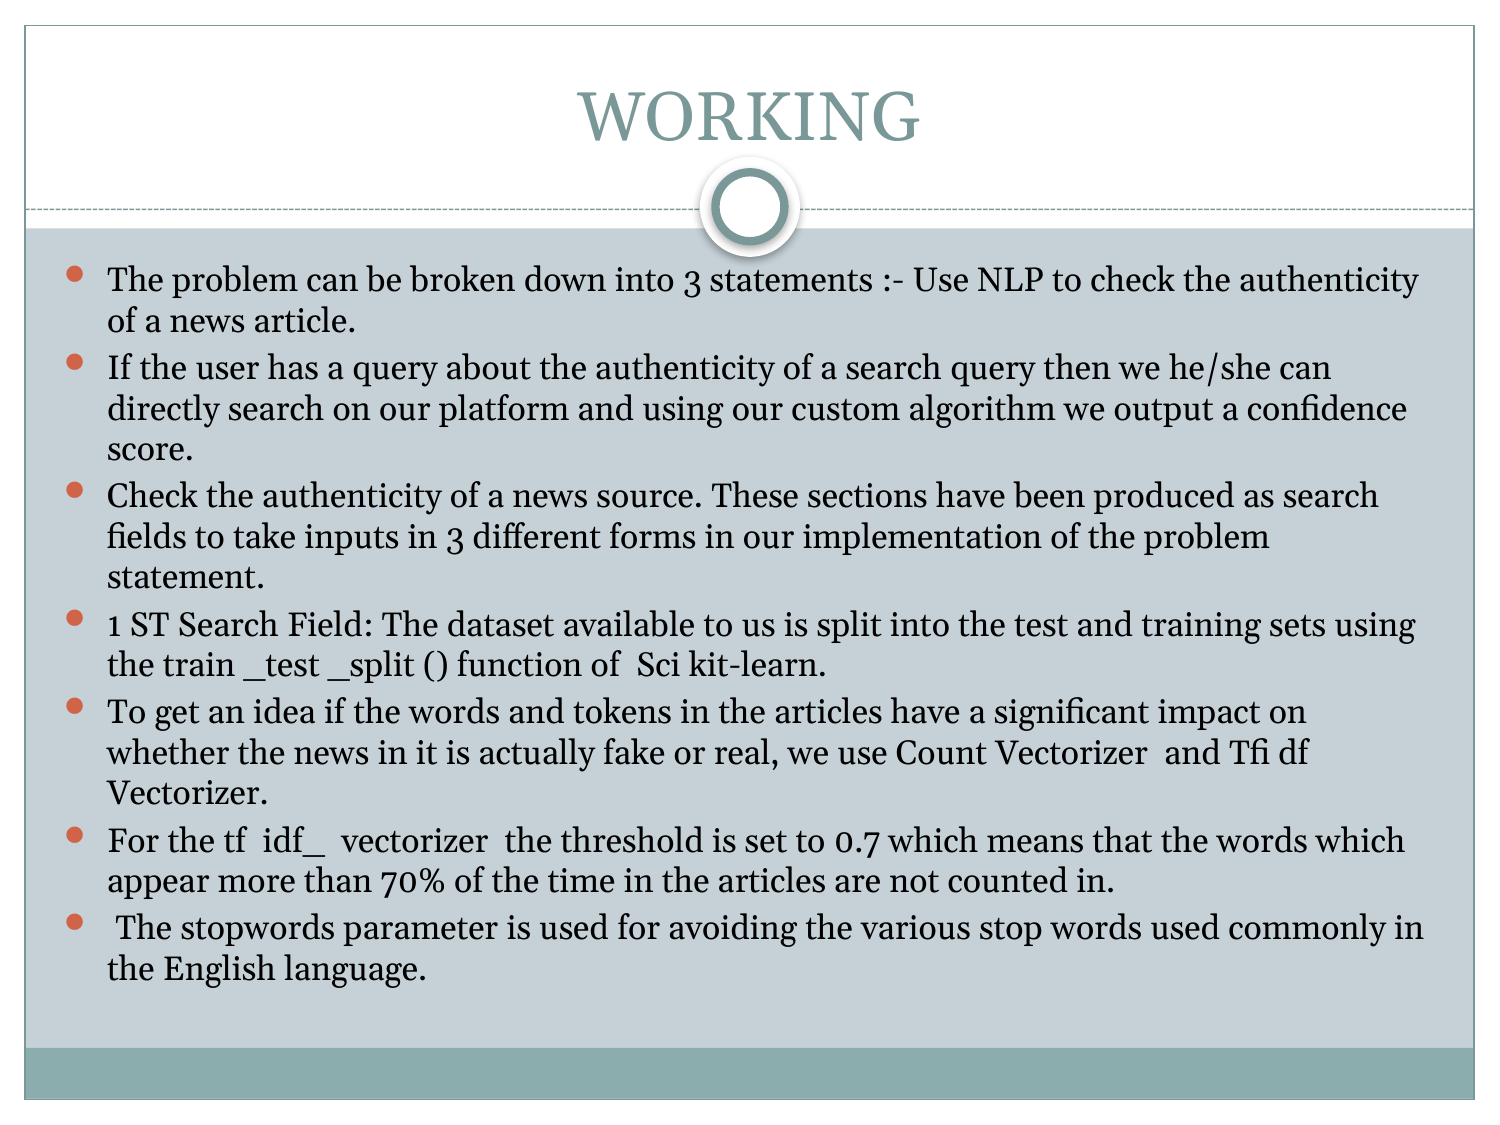

# WORKING
The problem can be broken down into 3 statements :- Use NLP to check the authenticity of a news article.
If the user has a query about the authenticity of a search query then we he/she can directly search on our platform and using our custom algorithm we output a confidence score.
Check the authenticity of a news source. These sections have been produced as search fields to take inputs in 3 different forms in our implementation of the problem statement.
1 ST Search Field: The dataset available to us is split into the test and training sets using the train _test _split () function of  Sci kit-learn.
To get an idea if the words and tokens in the articles have a significant impact on whether the news in it is actually fake or real, we use Count Vectorizer  and Tfi df Vectorizer.
For the tf  idf_  vectorizer  the threshold is set to 0.7 which means that the words which appear more than 70% of the time in the articles are not counted in.
 The stopwords parameter is used for avoiding the various stop words used commonly in the English language.